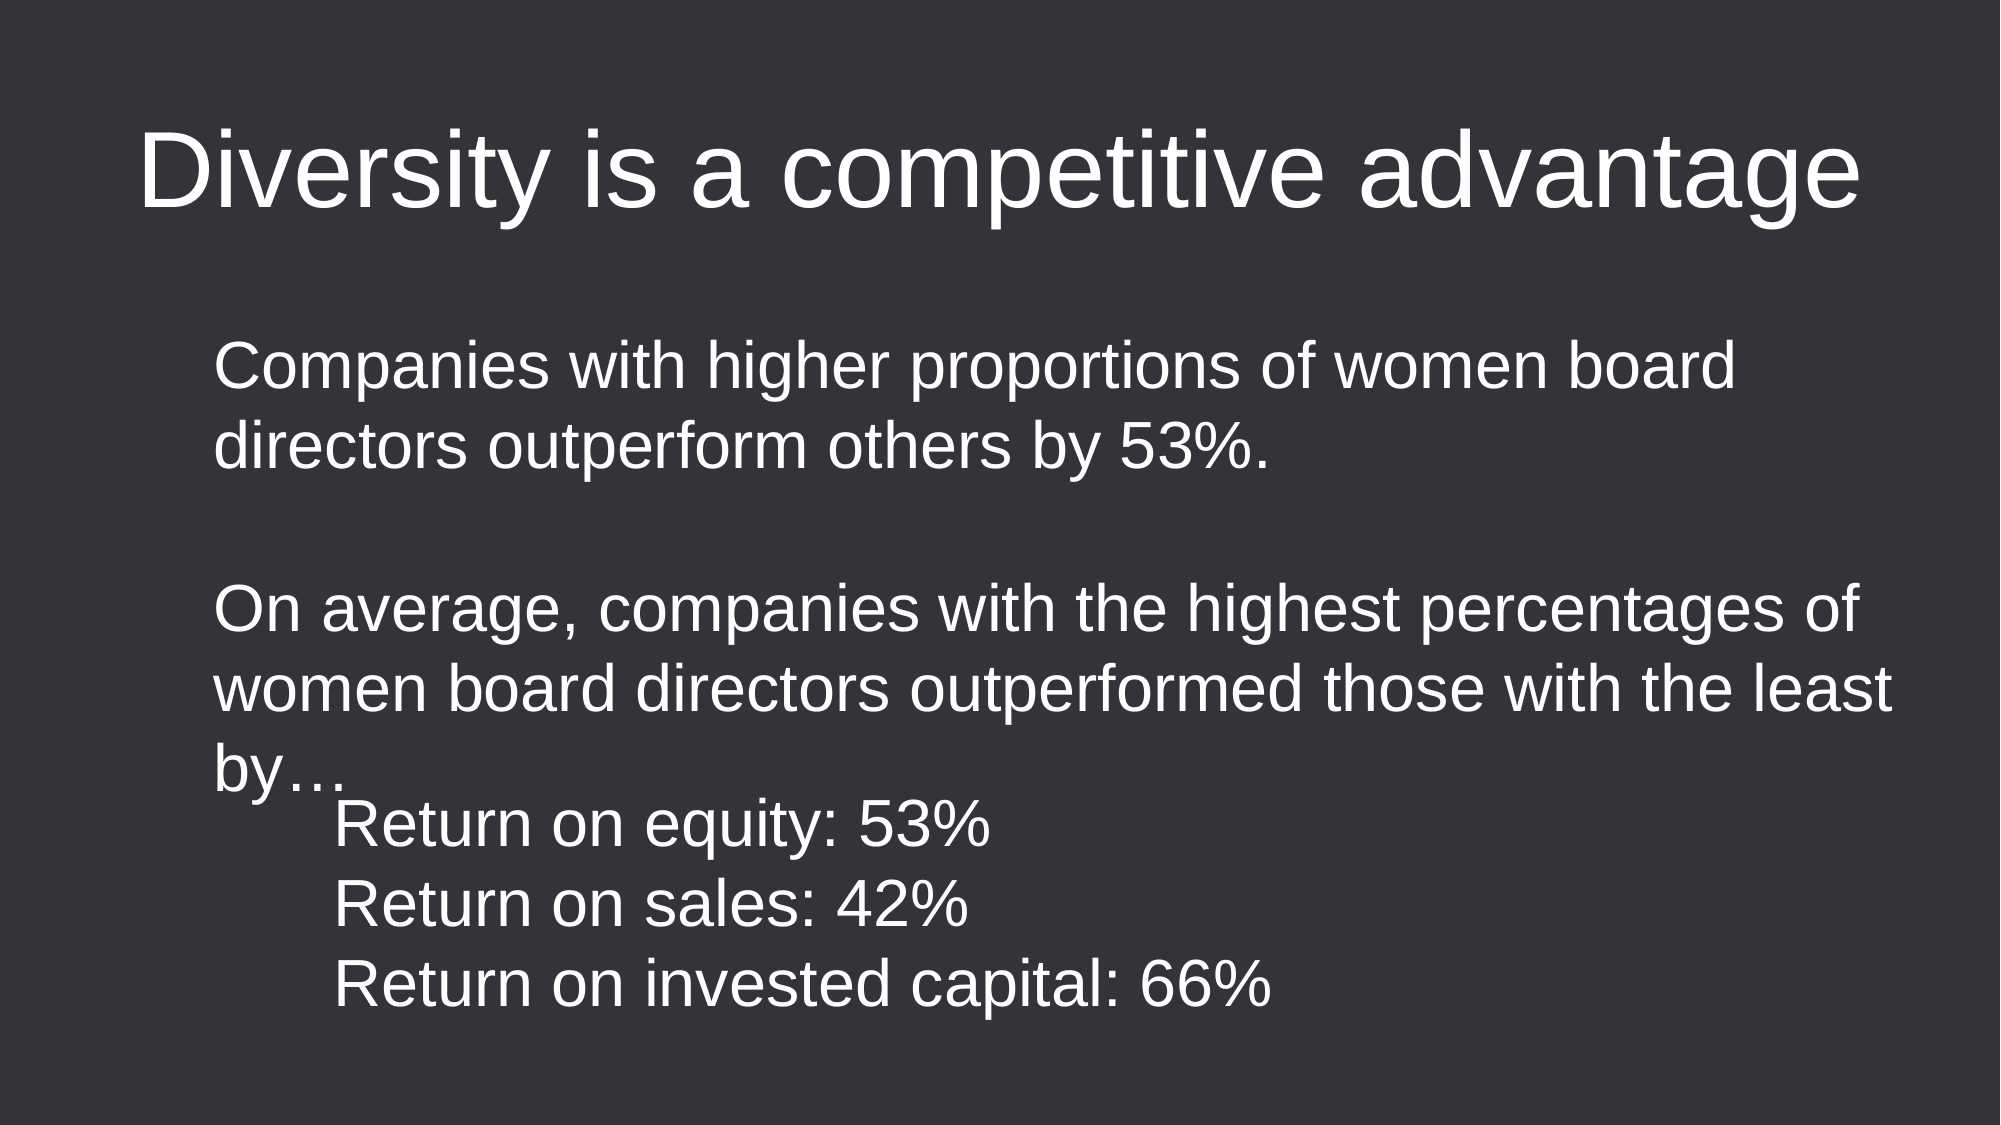

Diversity is a competitive advantage
Companies with higher proportions of women board directors outperform others by 53%.
On average, companies with the highest percentages of women board directors outperformed those with the least by…
Return on equity: 53%
Return on sales: 42%
Return on invested capital: 66%